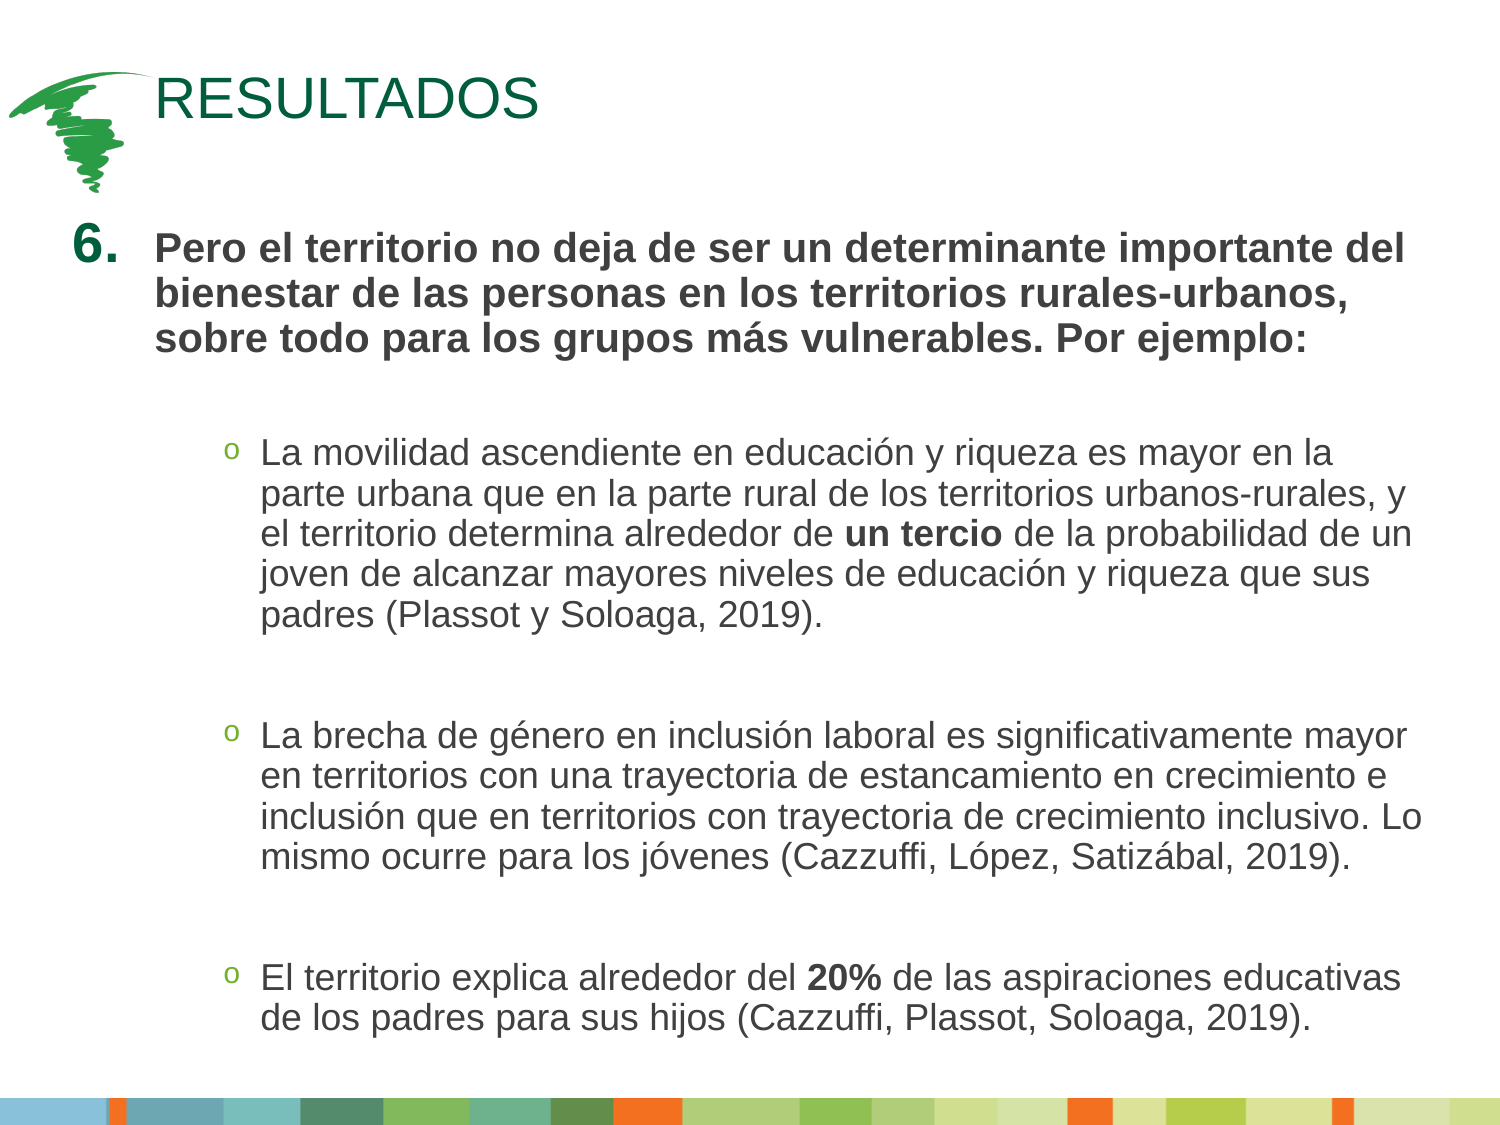

# RESULTADOS
Pero el territorio no deja de ser un determinante importante del bienestar de las personas en los territorios rurales-urbanos, sobre todo para los grupos más vulnerables. Por ejemplo:

La movilidad ascendiente en educación y riqueza es mayor en la parte urbana que en la parte rural de los territorios urbanos-rurales, y el territorio determina alrededor de un tercio de la probabilidad de un joven de alcanzar mayores niveles de educación y riqueza que sus padres (Plassot y Soloaga, 2019).

La brecha de género en inclusión laboral es significativamente mayor en territorios con una trayectoria de estancamiento en crecimiento e inclusión que en territorios con trayectoria de crecimiento inclusivo. Lo mismo ocurre para los jóvenes (Cazzuffi, López, Satizábal, 2019).

El territorio explica alrededor del 20% de las aspiraciones educativas de los padres para sus hijos (Cazzuffi, Plassot, Soloaga, 2019).